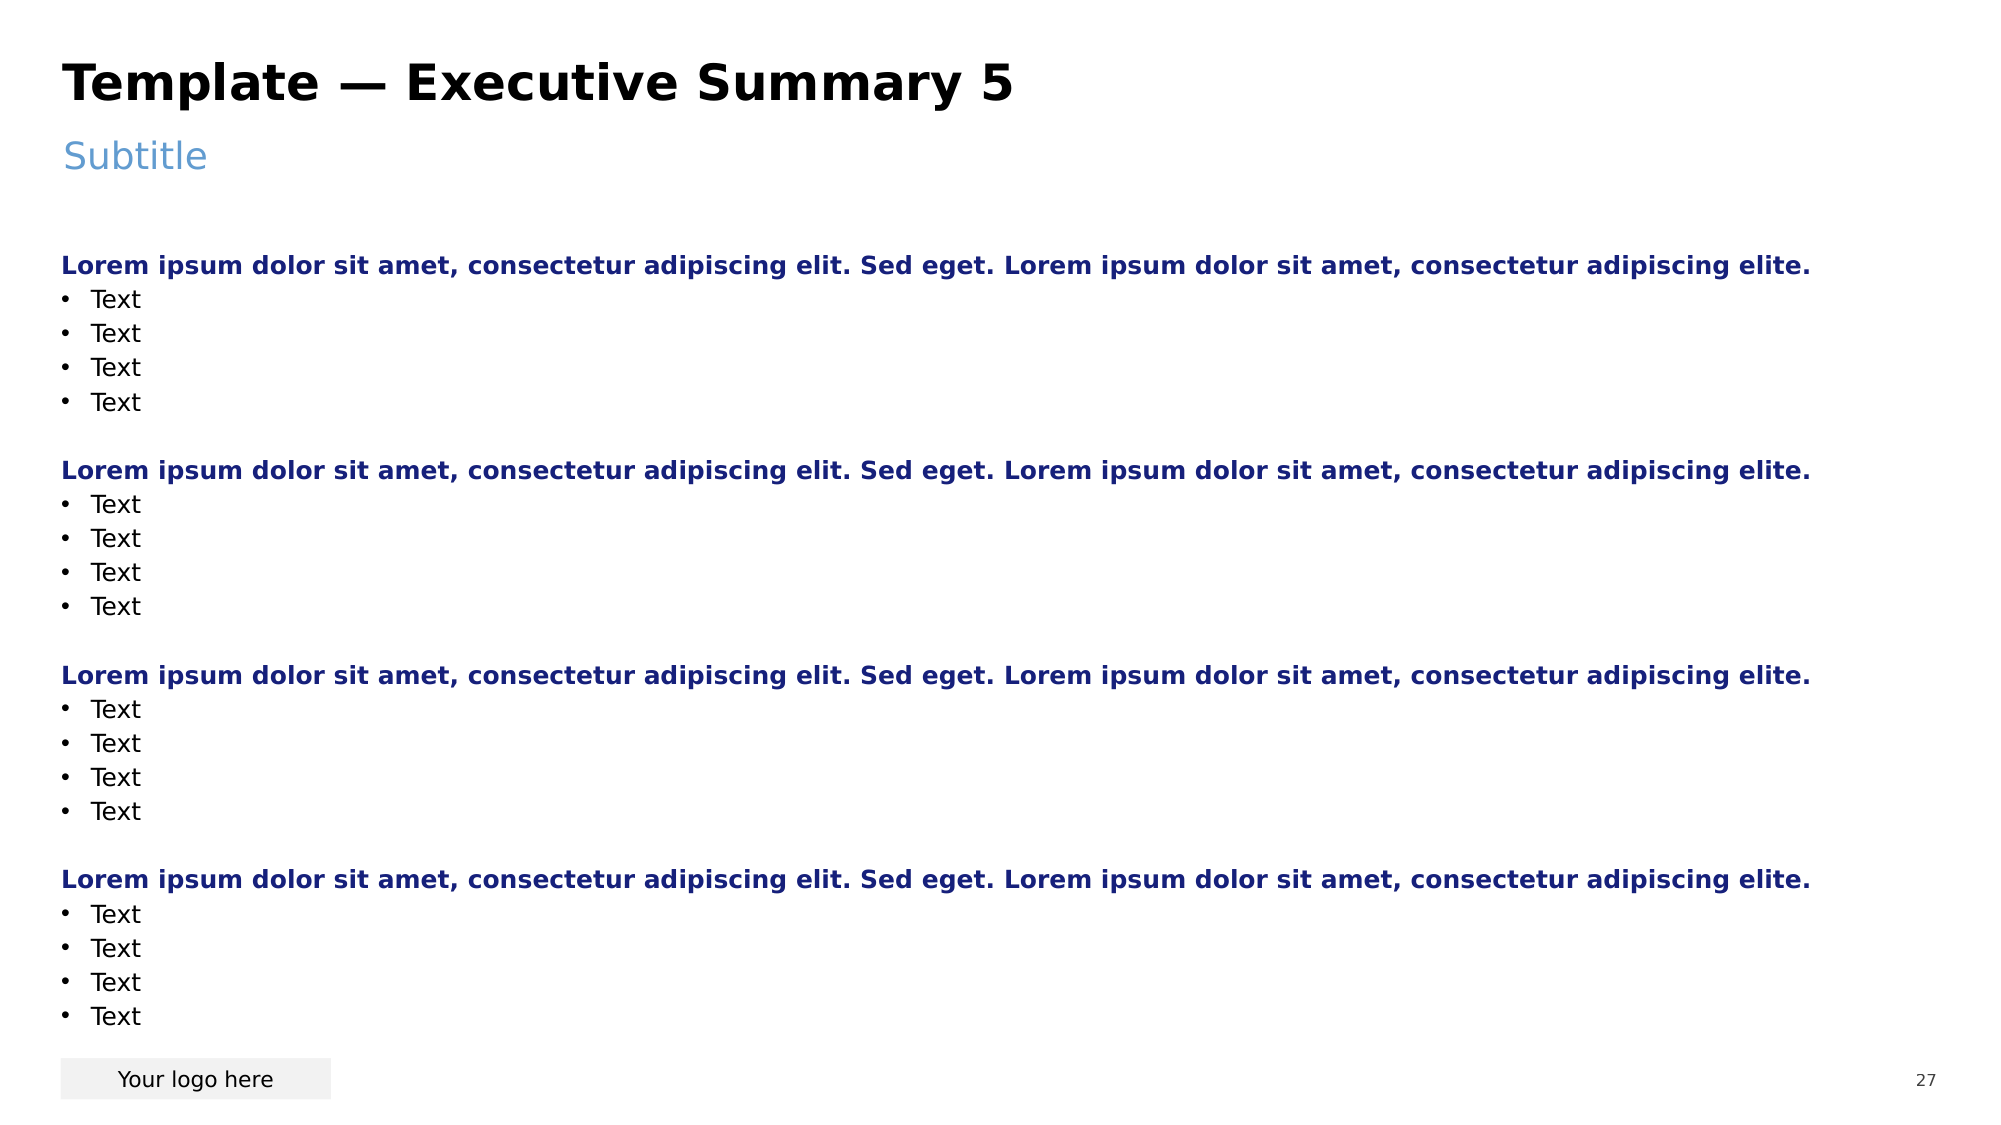

# Template — Executive Summary 5
Subtitle
Lorem ipsum dolor sit amet, consectetur adipiscing elit. Sed eget. Lorem ipsum dolor sit amet, consectetur adipiscing elite.
Text
Text
Text
Text

Lorem ipsum dolor sit amet, consectetur adipiscing elit. Sed eget. Lorem ipsum dolor sit amet, consectetur adipiscing elite.
Text
Text
Text
Text

Lorem ipsum dolor sit amet, consectetur adipiscing elit. Sed eget. Lorem ipsum dolor sit amet, consectetur adipiscing elite.
Text
Text
Text
Text

Lorem ipsum dolor sit amet, consectetur adipiscing elit. Sed eget. Lorem ipsum dolor sit amet, consectetur adipiscing elite.
Text
Text
Text
Text